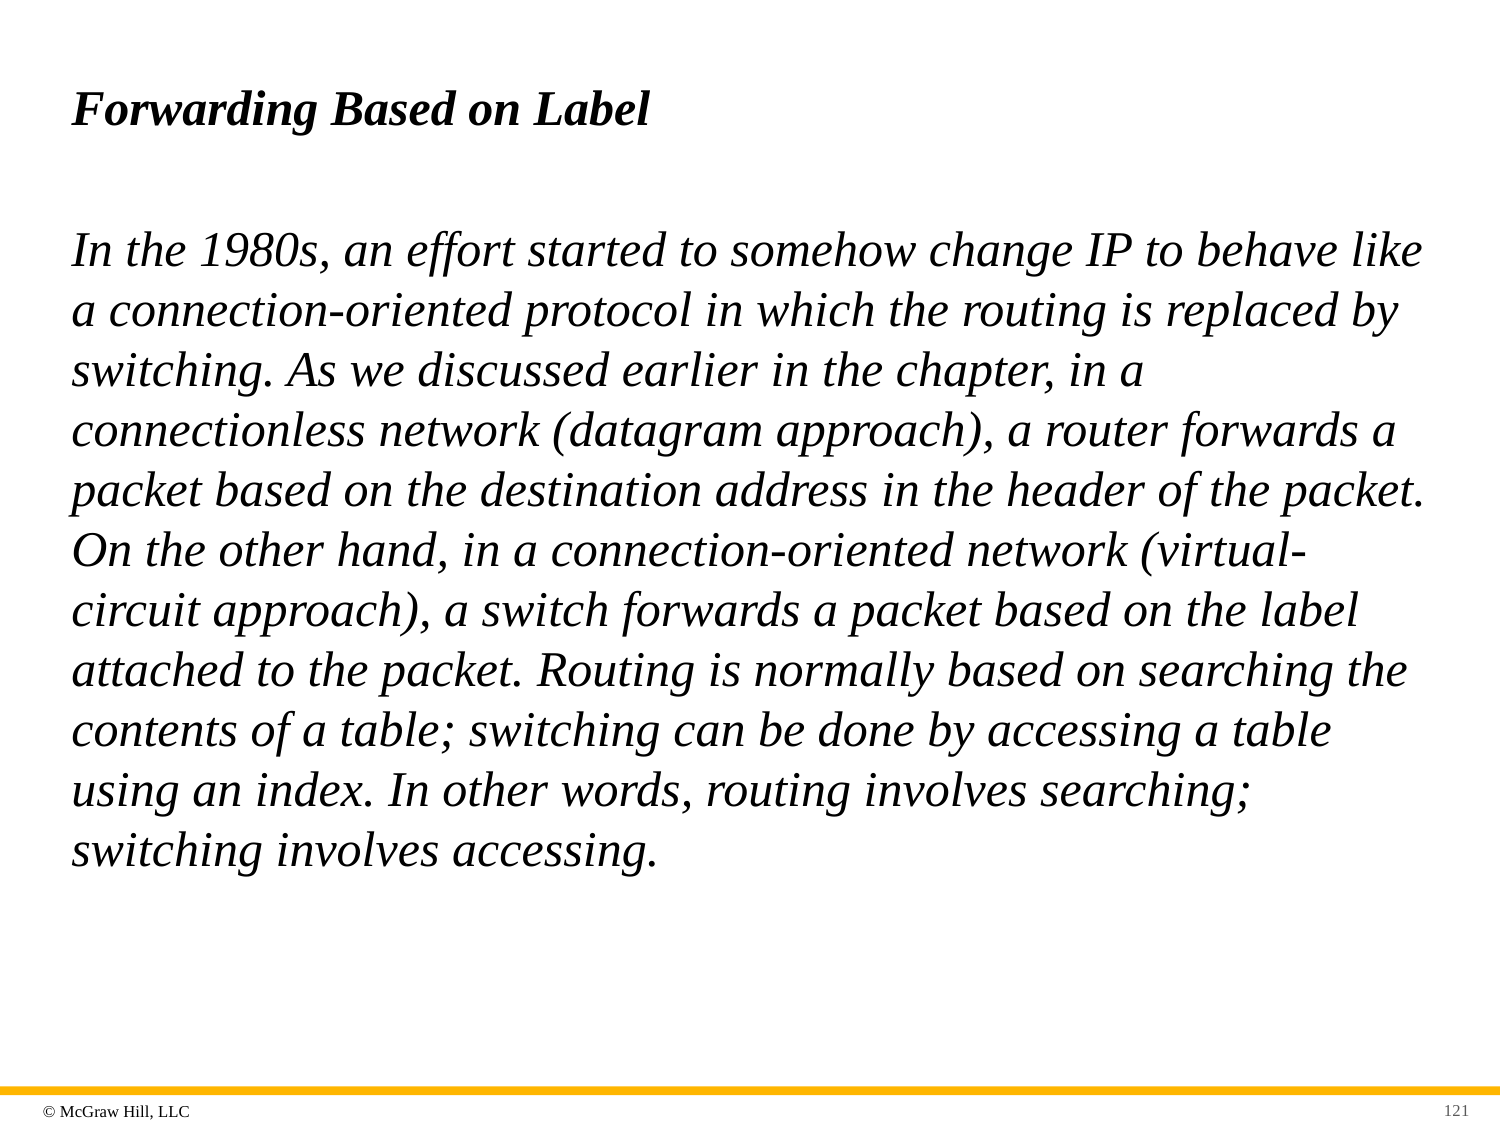

# Forwarding Based on Label
In the 1980s, an effort started to somehow change IP to behave like a connection-oriented protocol in which the routing is replaced by switching. As we discussed earlier in the chapter, in a connectionless network (datagram approach), a router forwards a packet based on the destination address in the header of the packet. On the other hand, in a connection-oriented network (virtual-circuit approach), a switch forwards a packet based on the label attached to the packet. Routing is normally based on searching the contents of a table; switching can be done by accessing a table using an index. In other words, routing involves searching; switching involves accessing.
121